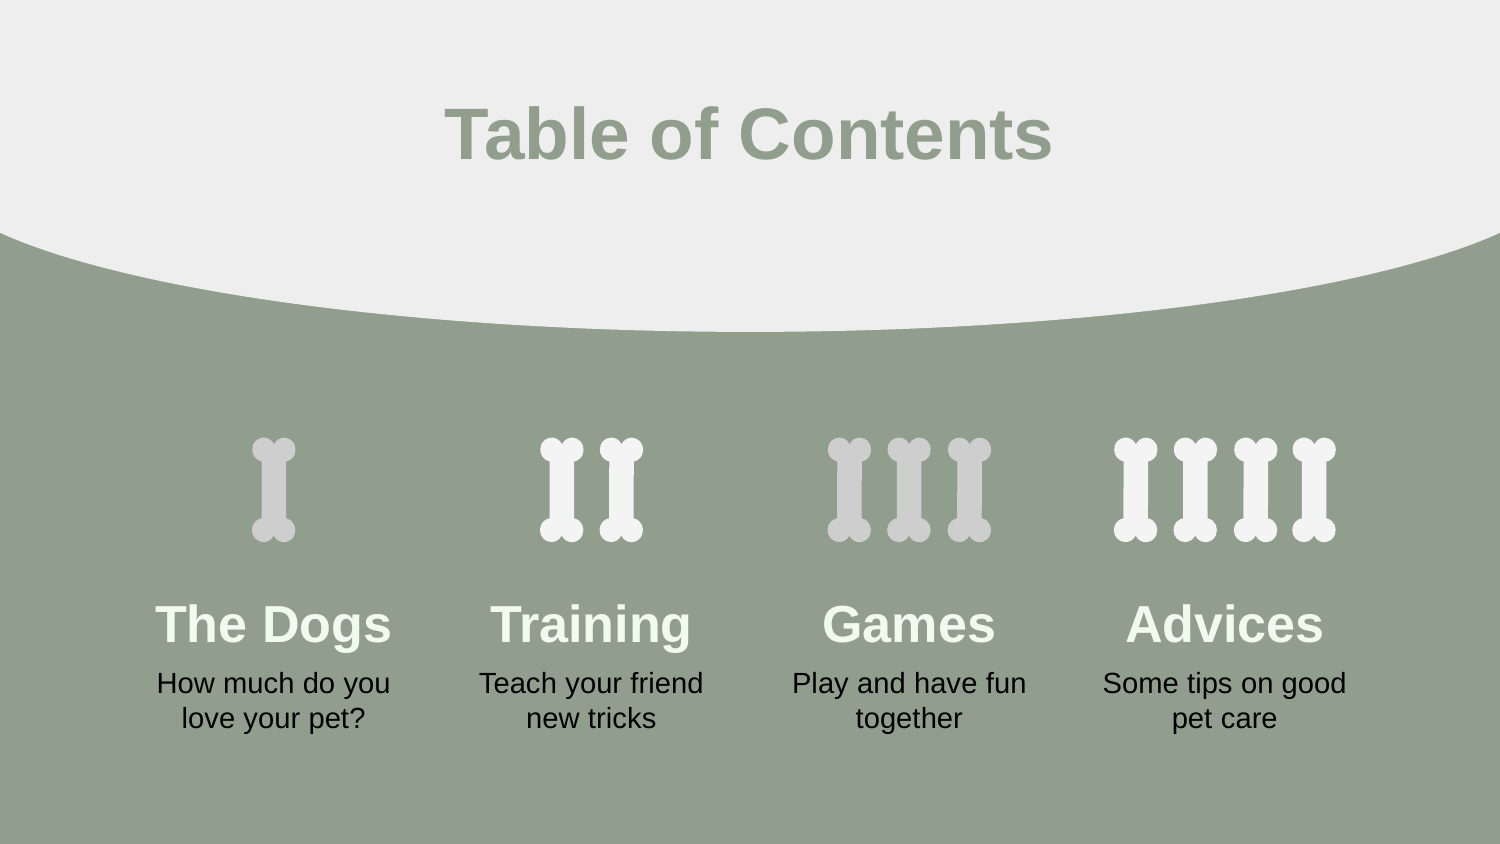

# Table of Contents

The Dogs
Training
Games
Advices
How much do you love your pet?
Teach your friend new tricks
Play and have fun together
Some tips on good pet care